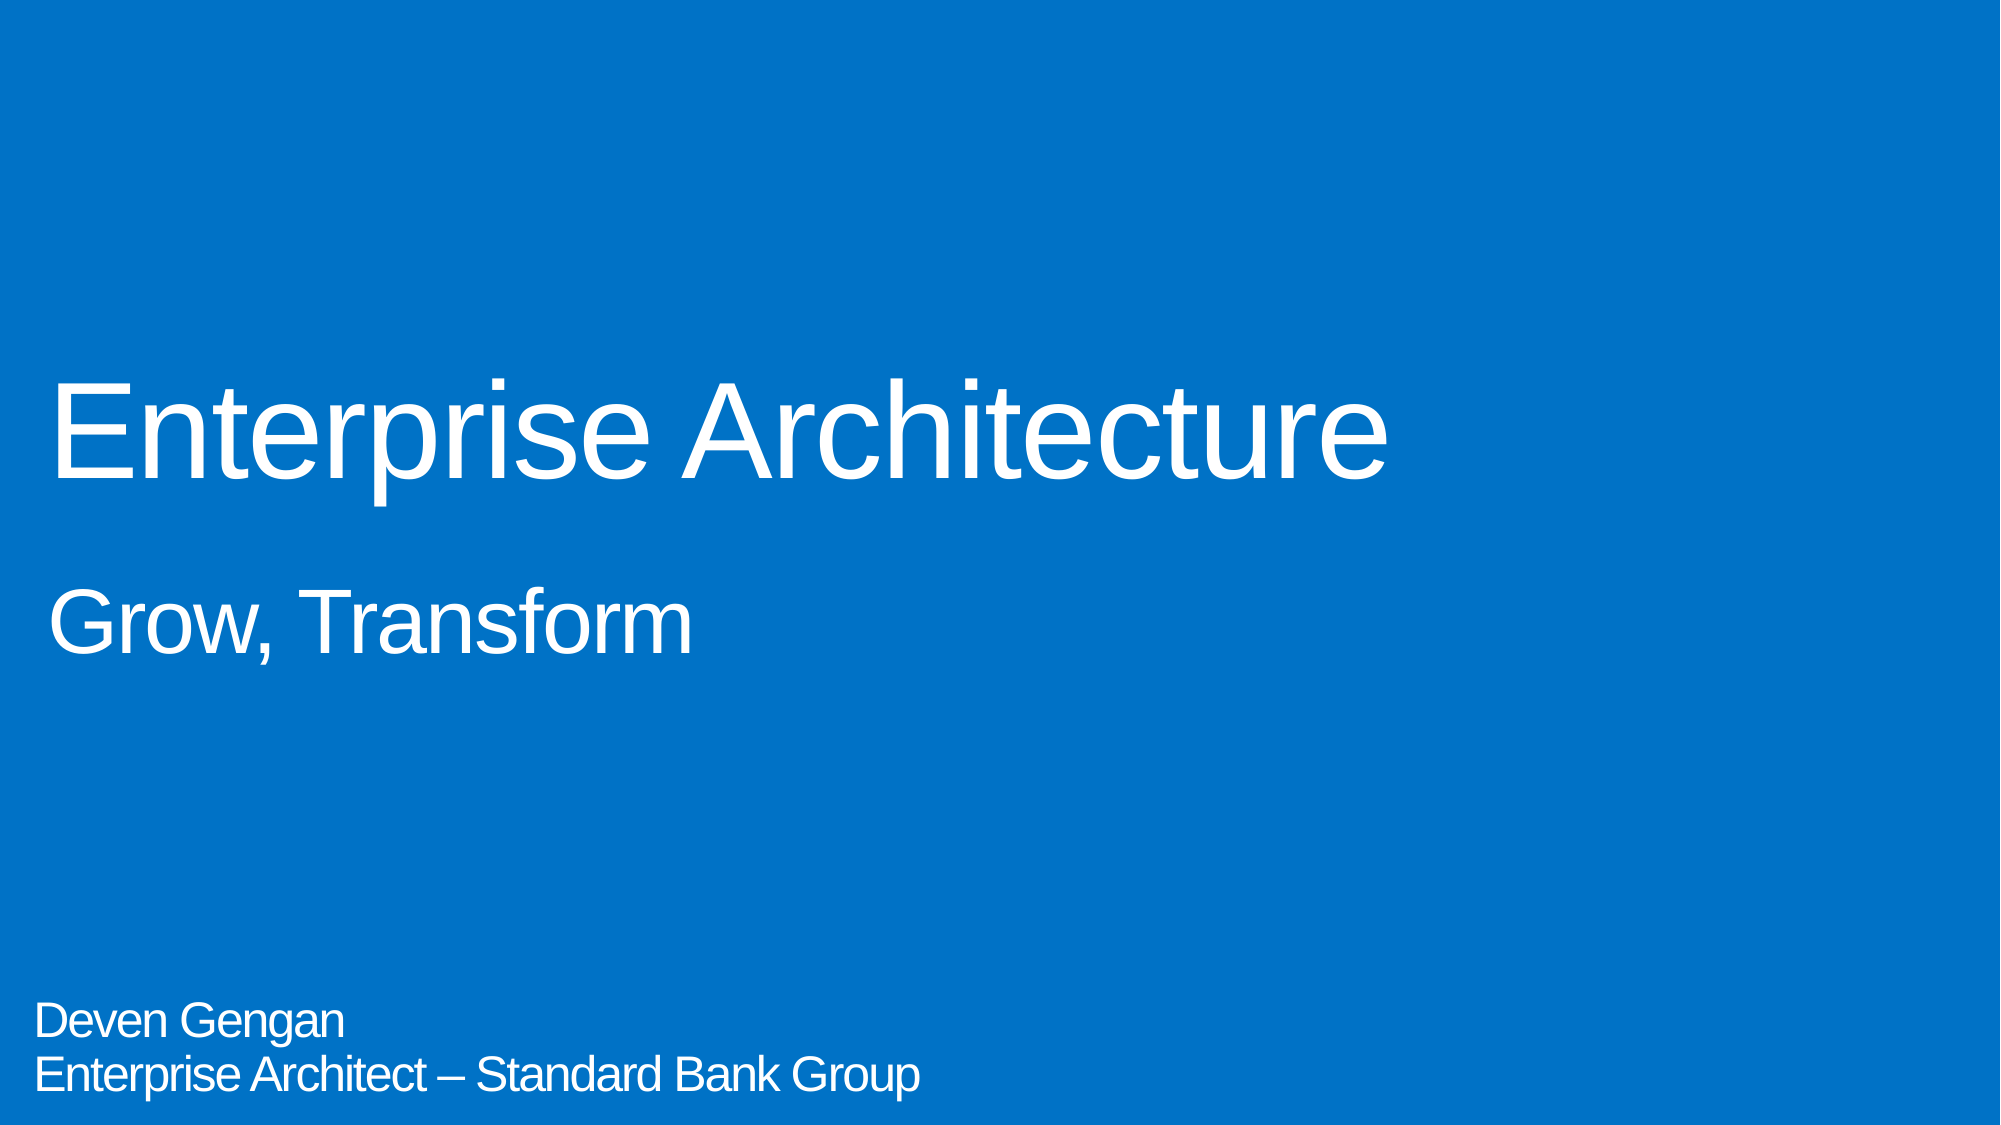

# Enterprise Architecture
Grow, Transform
Deven Gengan
Enterprise Architect – Standard Bank Group